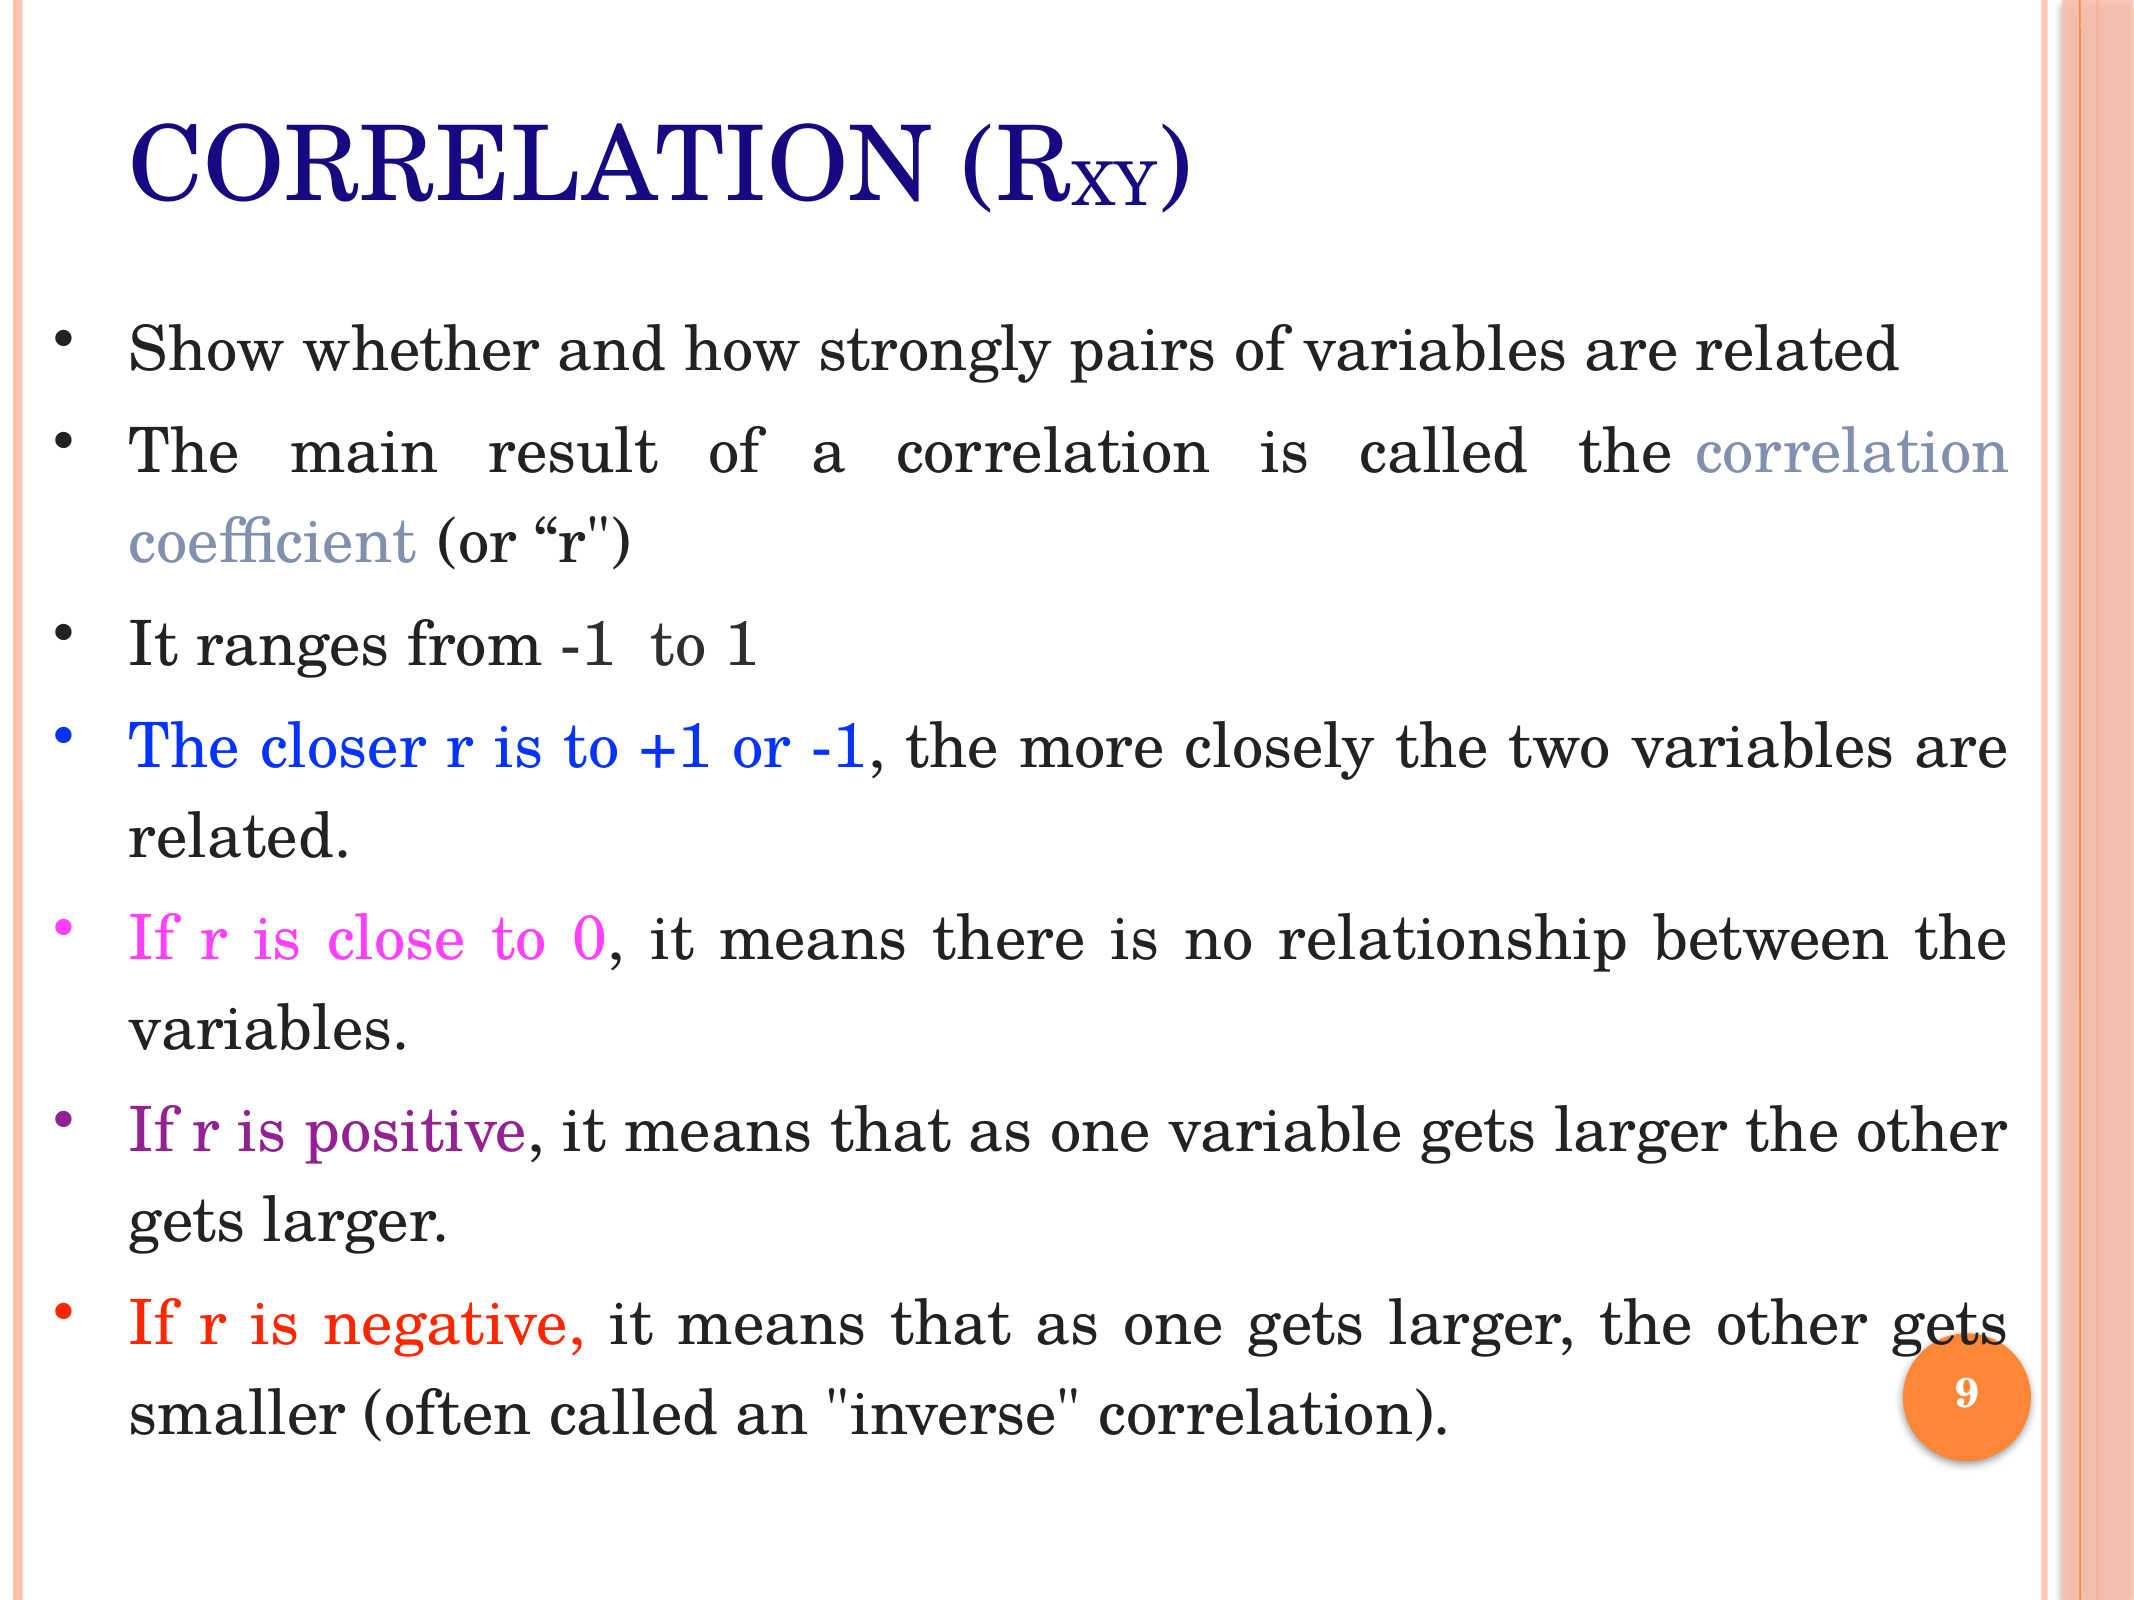

# Correlation (rxy)
Show whether and how strongly pairs of variables are related
The main result of a correlation is called the correlation coefficient (or “r")
It ranges from -1  to 1
The closer r is to +1 or -1, the more closely the two variables are related.
If r is close to 0, it means there is no relationship between the variables.
If r is positive, it means that as one variable gets larger the other gets larger.
If r is negative, it means that as one gets larger, the other gets smaller (often called an "inverse" correlation).
9